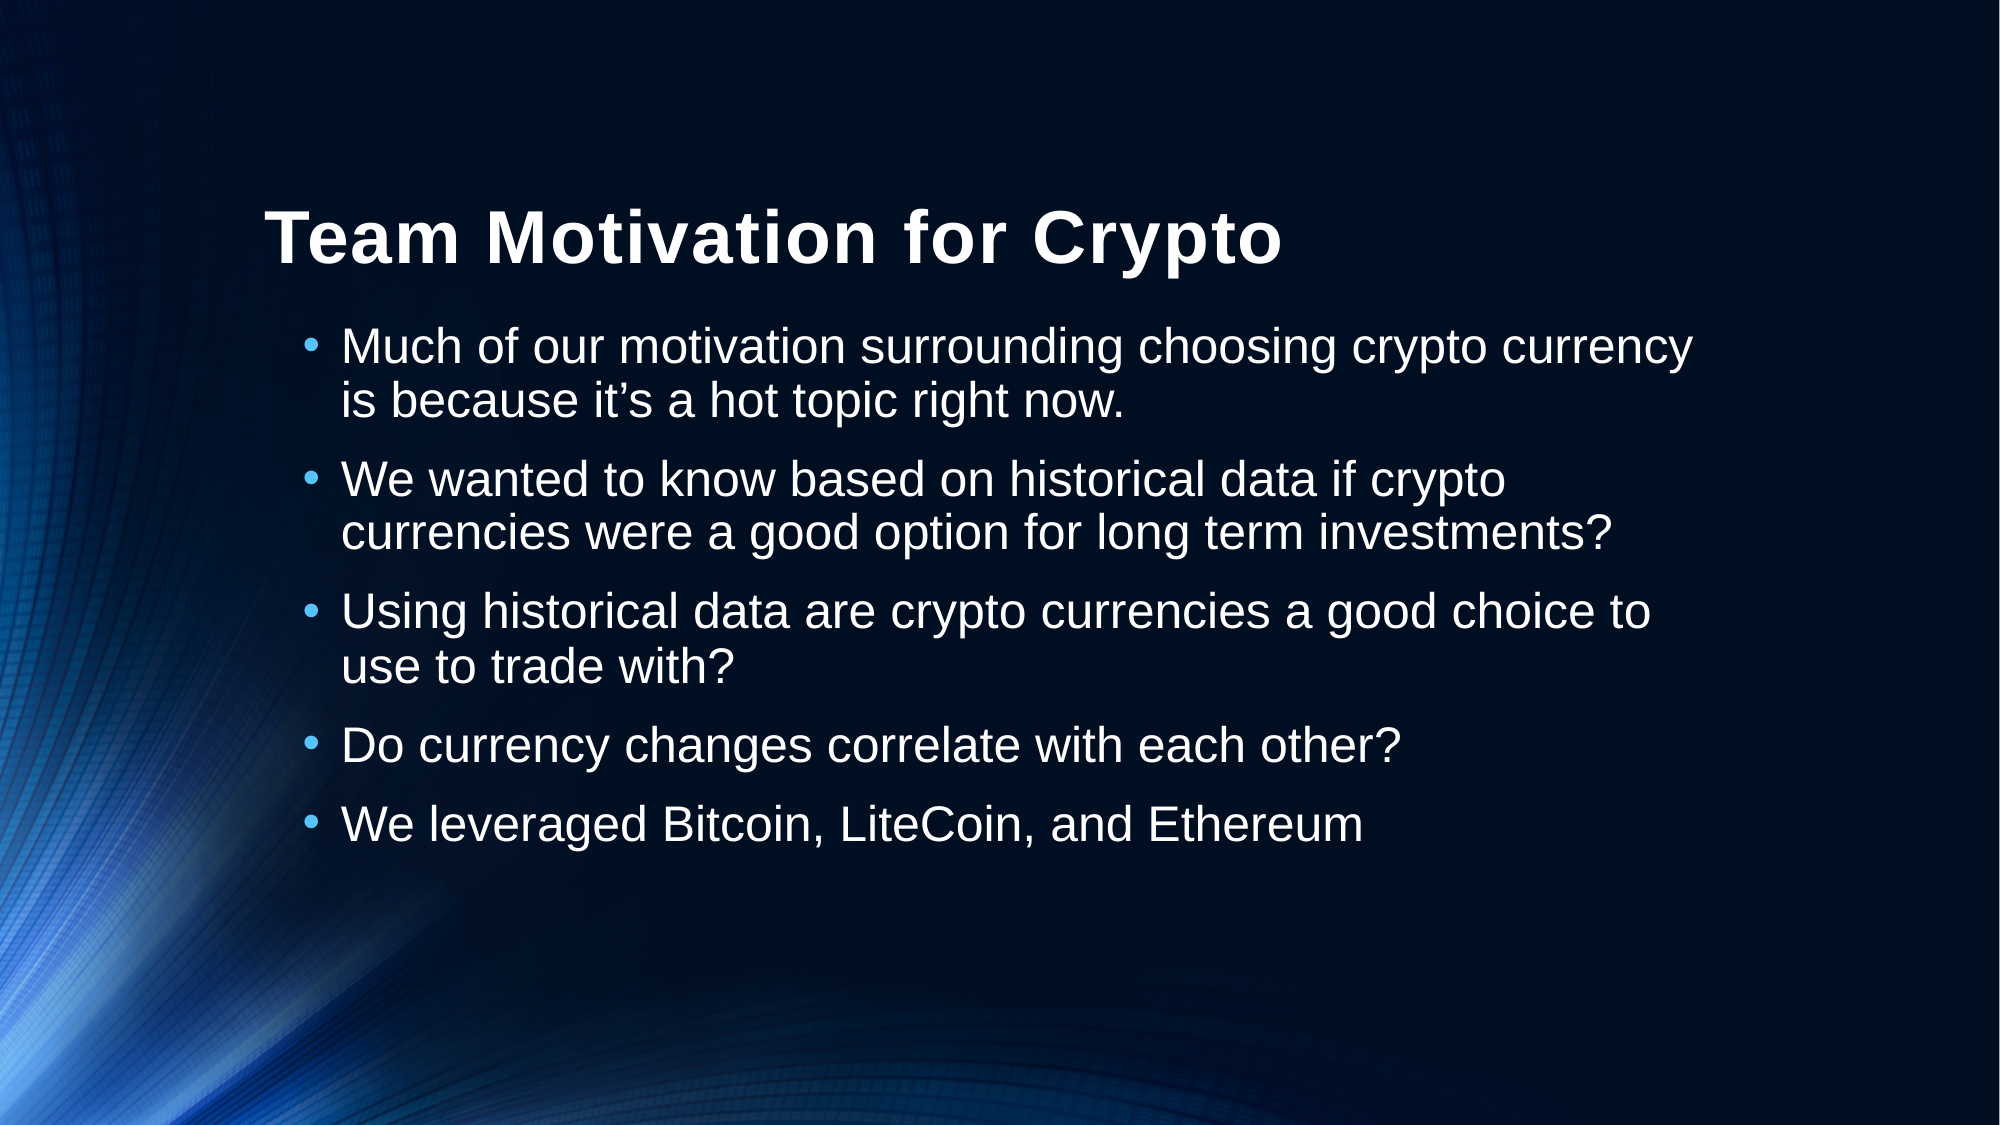

# Team Motivation for Crypto
Much of our motivation surrounding choosing crypto currency is because it’s a hot topic right now.
We wanted to know based on historical data if crypto currencies were a good option for long term investments?
Using historical data are crypto currencies a good choice to use to trade with?
Do currency changes correlate with each other?
We leveraged Bitcoin, LiteCoin, and Ethereum